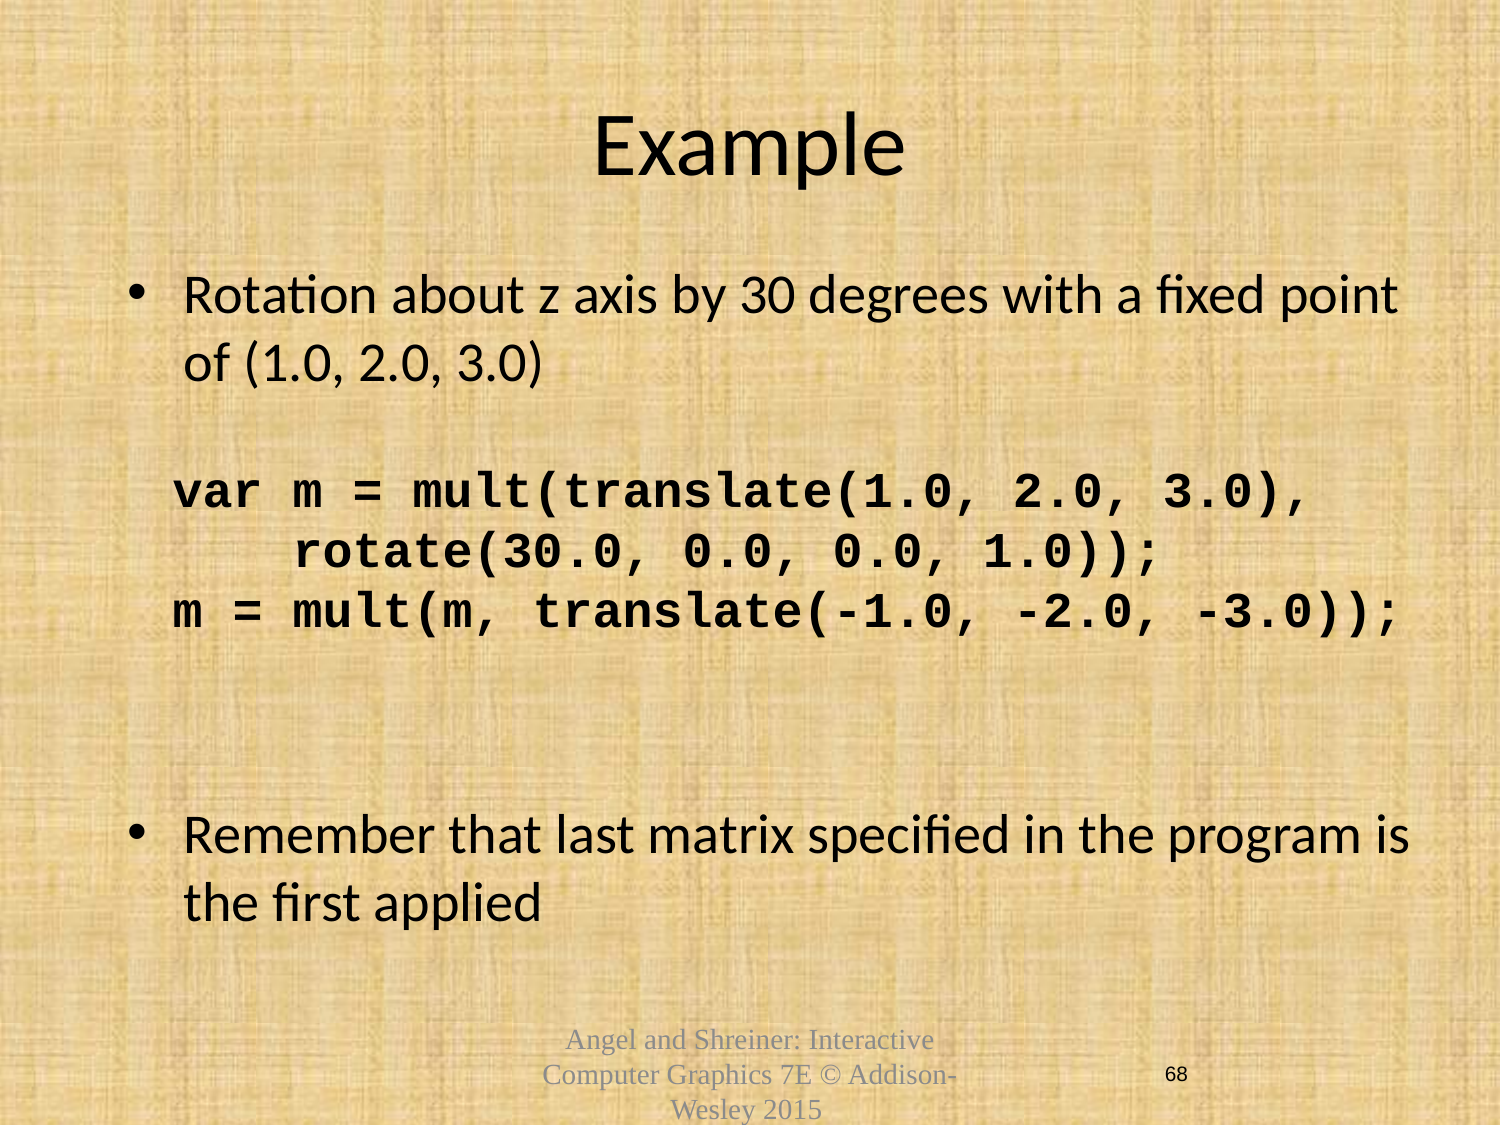

# Example
Rotation about z axis by 30 degrees with a fixed point of (1.0, 2.0, 3.0)

Remember that last matrix specified in the program is the first applied
var m = mult(translate(1.0, 2.0, 3.0),
    rotate(30.0, 0.0, 0.0, 1.0));
m = mult(m, translate(-1.0, -2.0, -3.0));
68
Angel and Shreiner: Interactive Computer Graphics 7E © Addison-Wesley 2015